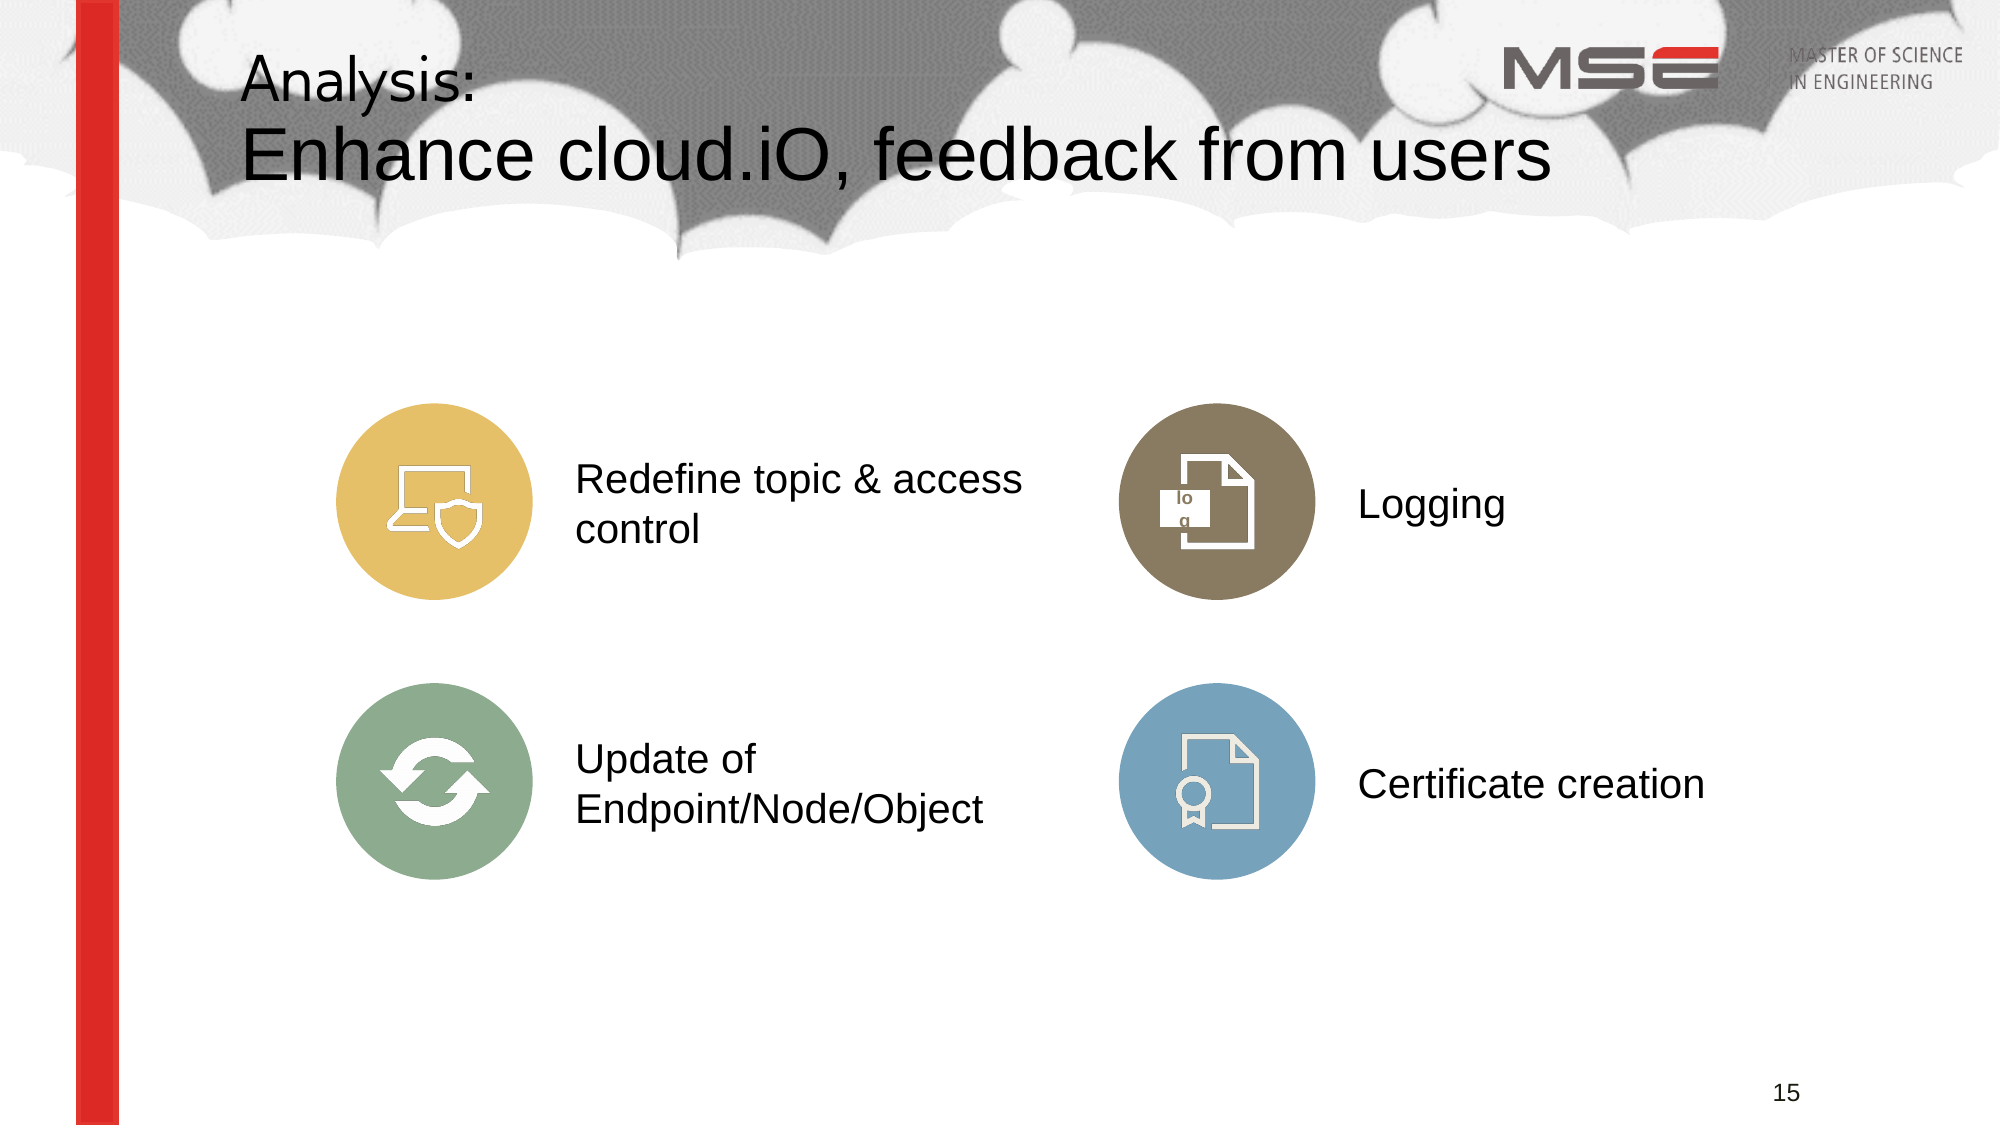

# Analysis: Enhance cloud.iO, feedback from users
Redefine topic & access control
Logging
Update of Endpoint/Node/Object
Certificate creation
log
15